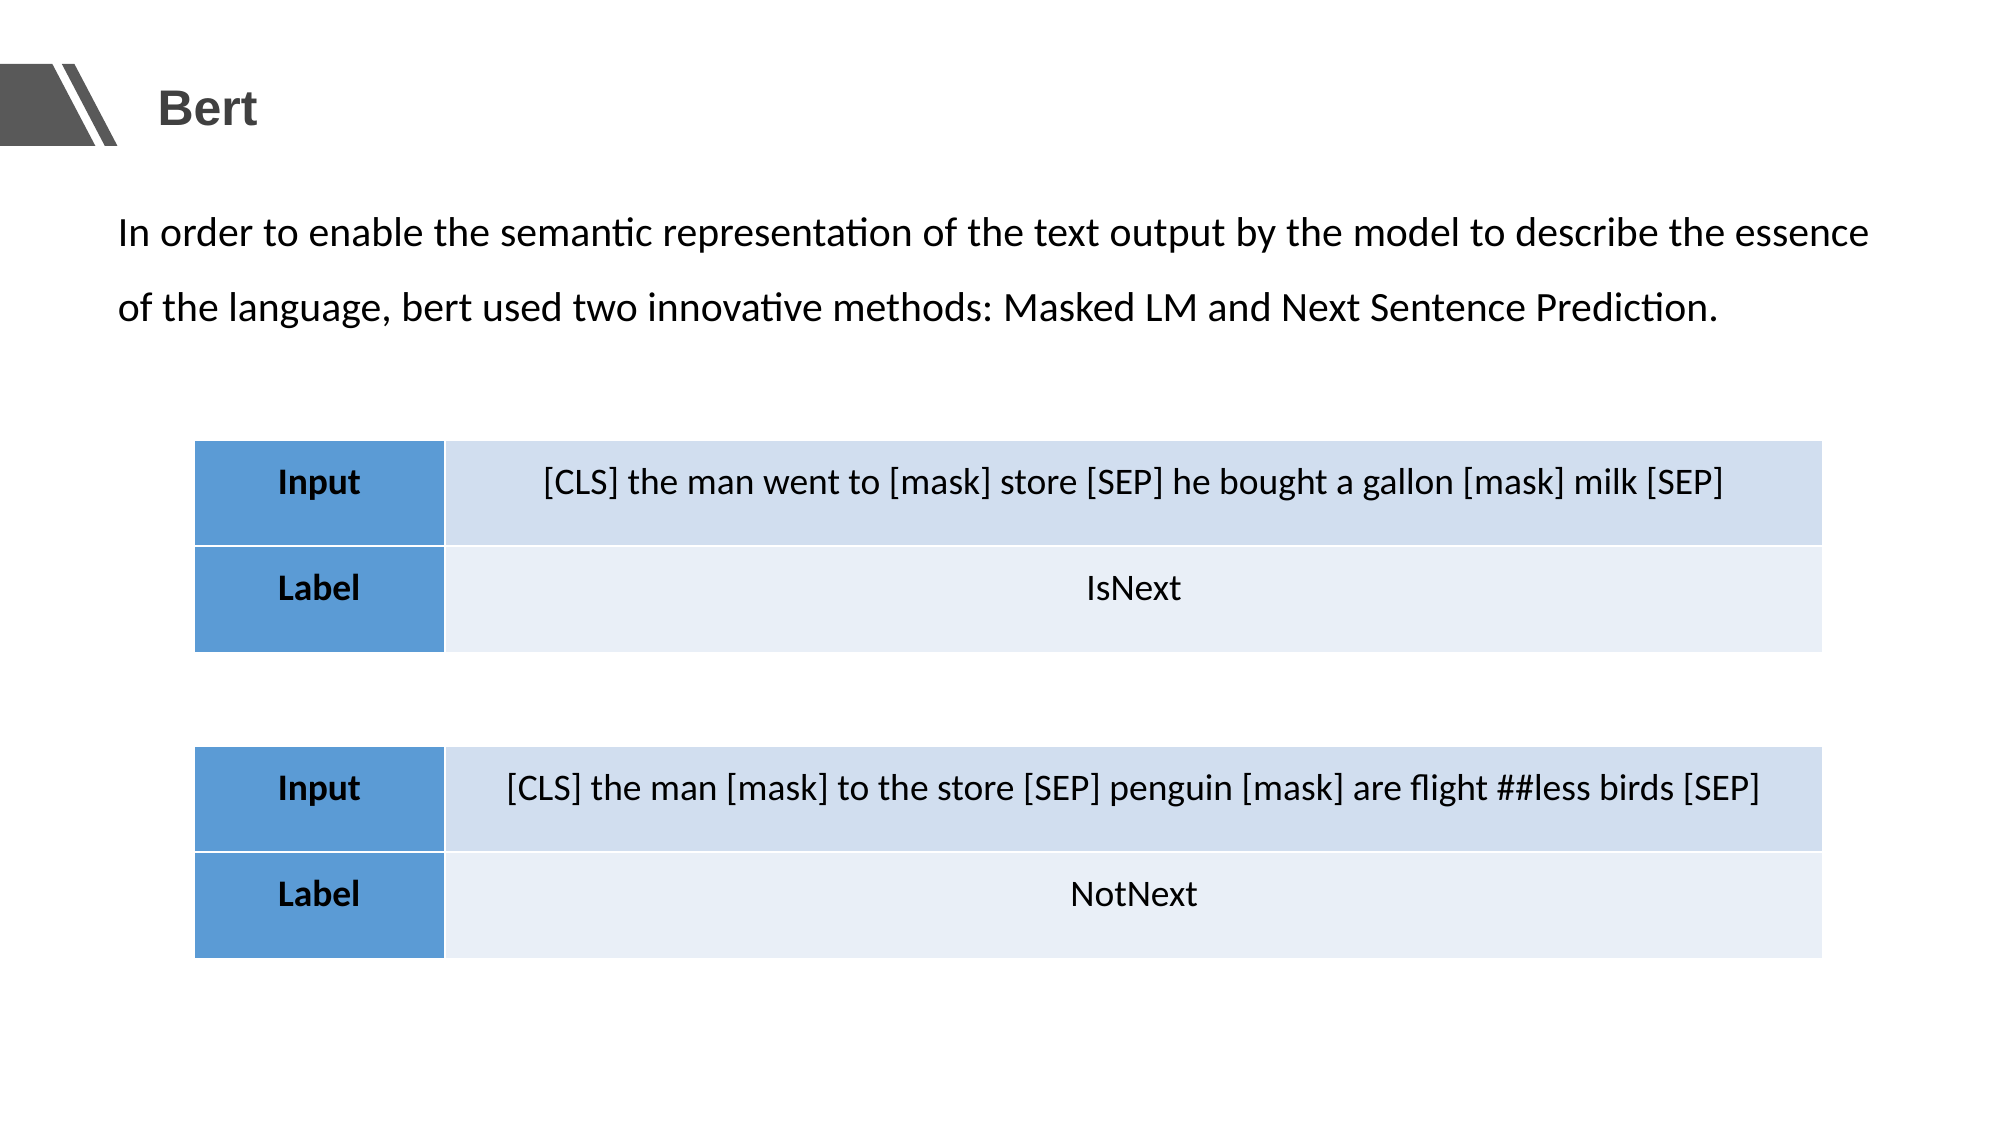

Bert
In order to enable the semantic representation of the text output by the model to describe the essence of the language, bert used two innovative methods: Masked LM and Next Sentence Prediction.
| Input | [CLS] the man went to [mask] store [SEP] he bought a gallon [mask] milk [SEP] |
| --- | --- |
| Label | IsNext |
| Input | [CLS] the man [mask] to the store [SEP] penguin [mask] are flight ##less birds [SEP] |
| --- | --- |
| Label | NotNext |